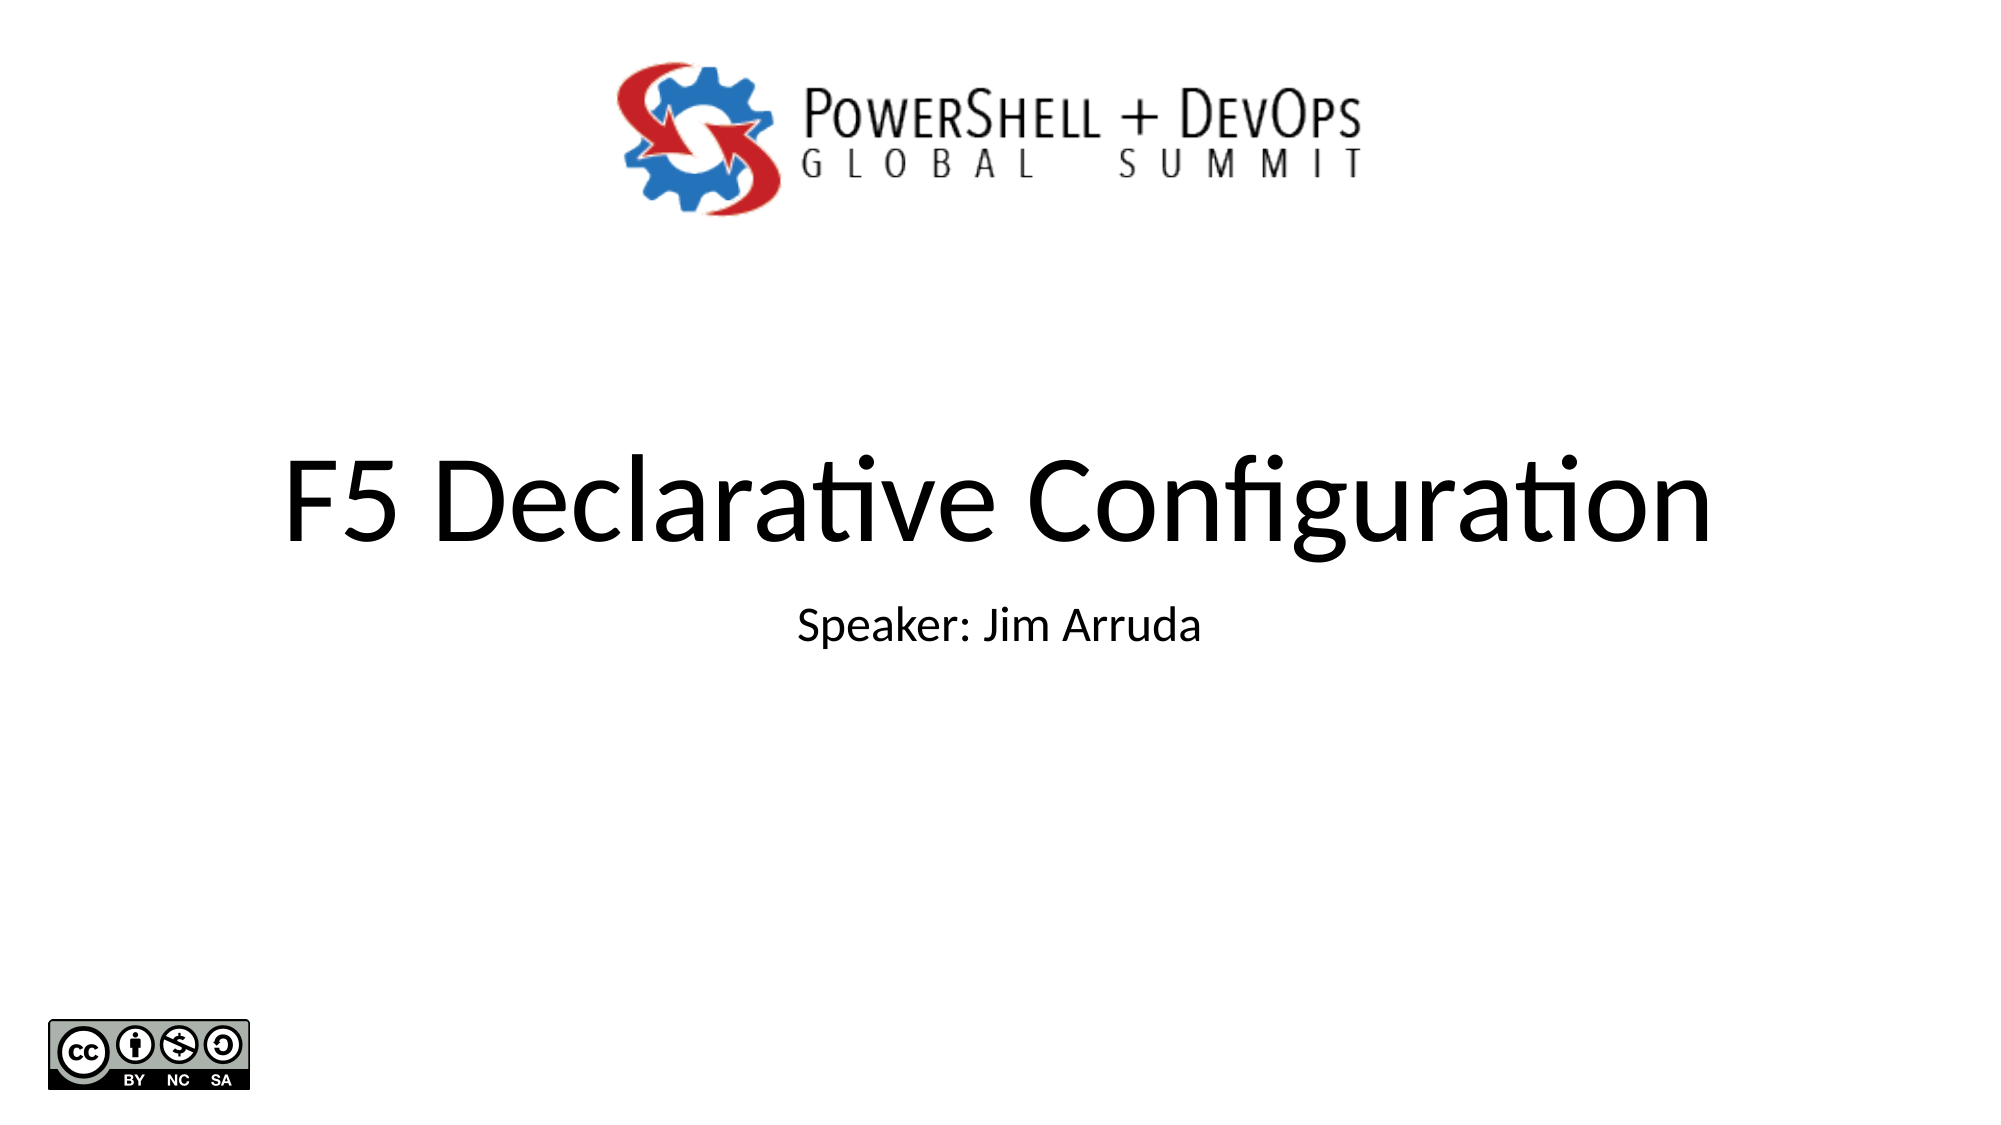

# F5 Declarative Configuration
Speaker: Jim Arruda